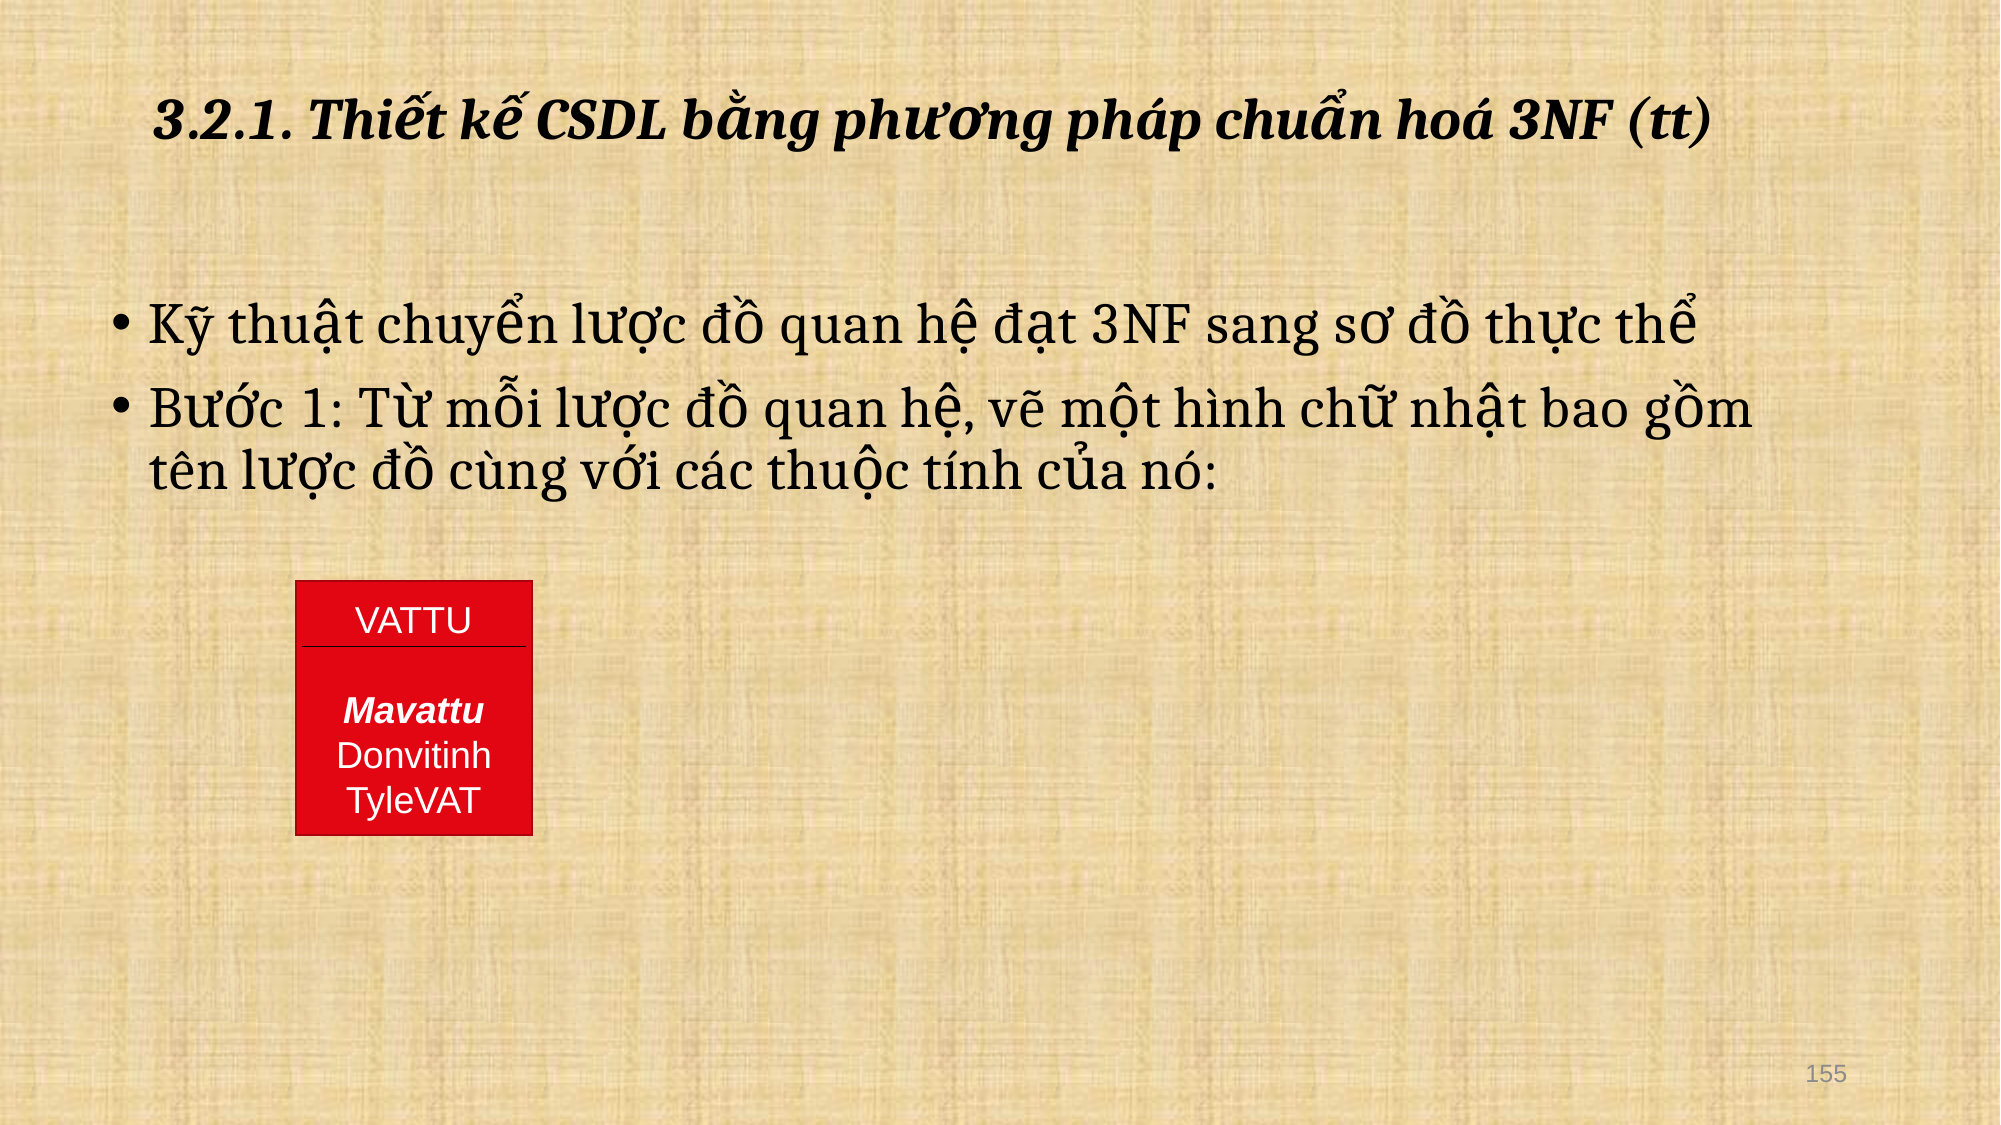

# 3.2.1. Thiết kế CSDL bằng phương pháp chuẩn hoá 3NF (tt)
Kỹ thuật chuyển lược đồ quan hệ đạt 3NF sang sơ đồ thực thể
Bước 1: Từ mỗi lược đồ quan hệ, vẽ một hình chữ nhật bao gồm tên lược đồ cùng với các thuộc tính của nó:

VATTU

Mavattu
Donvitinh
TyleVAT
155